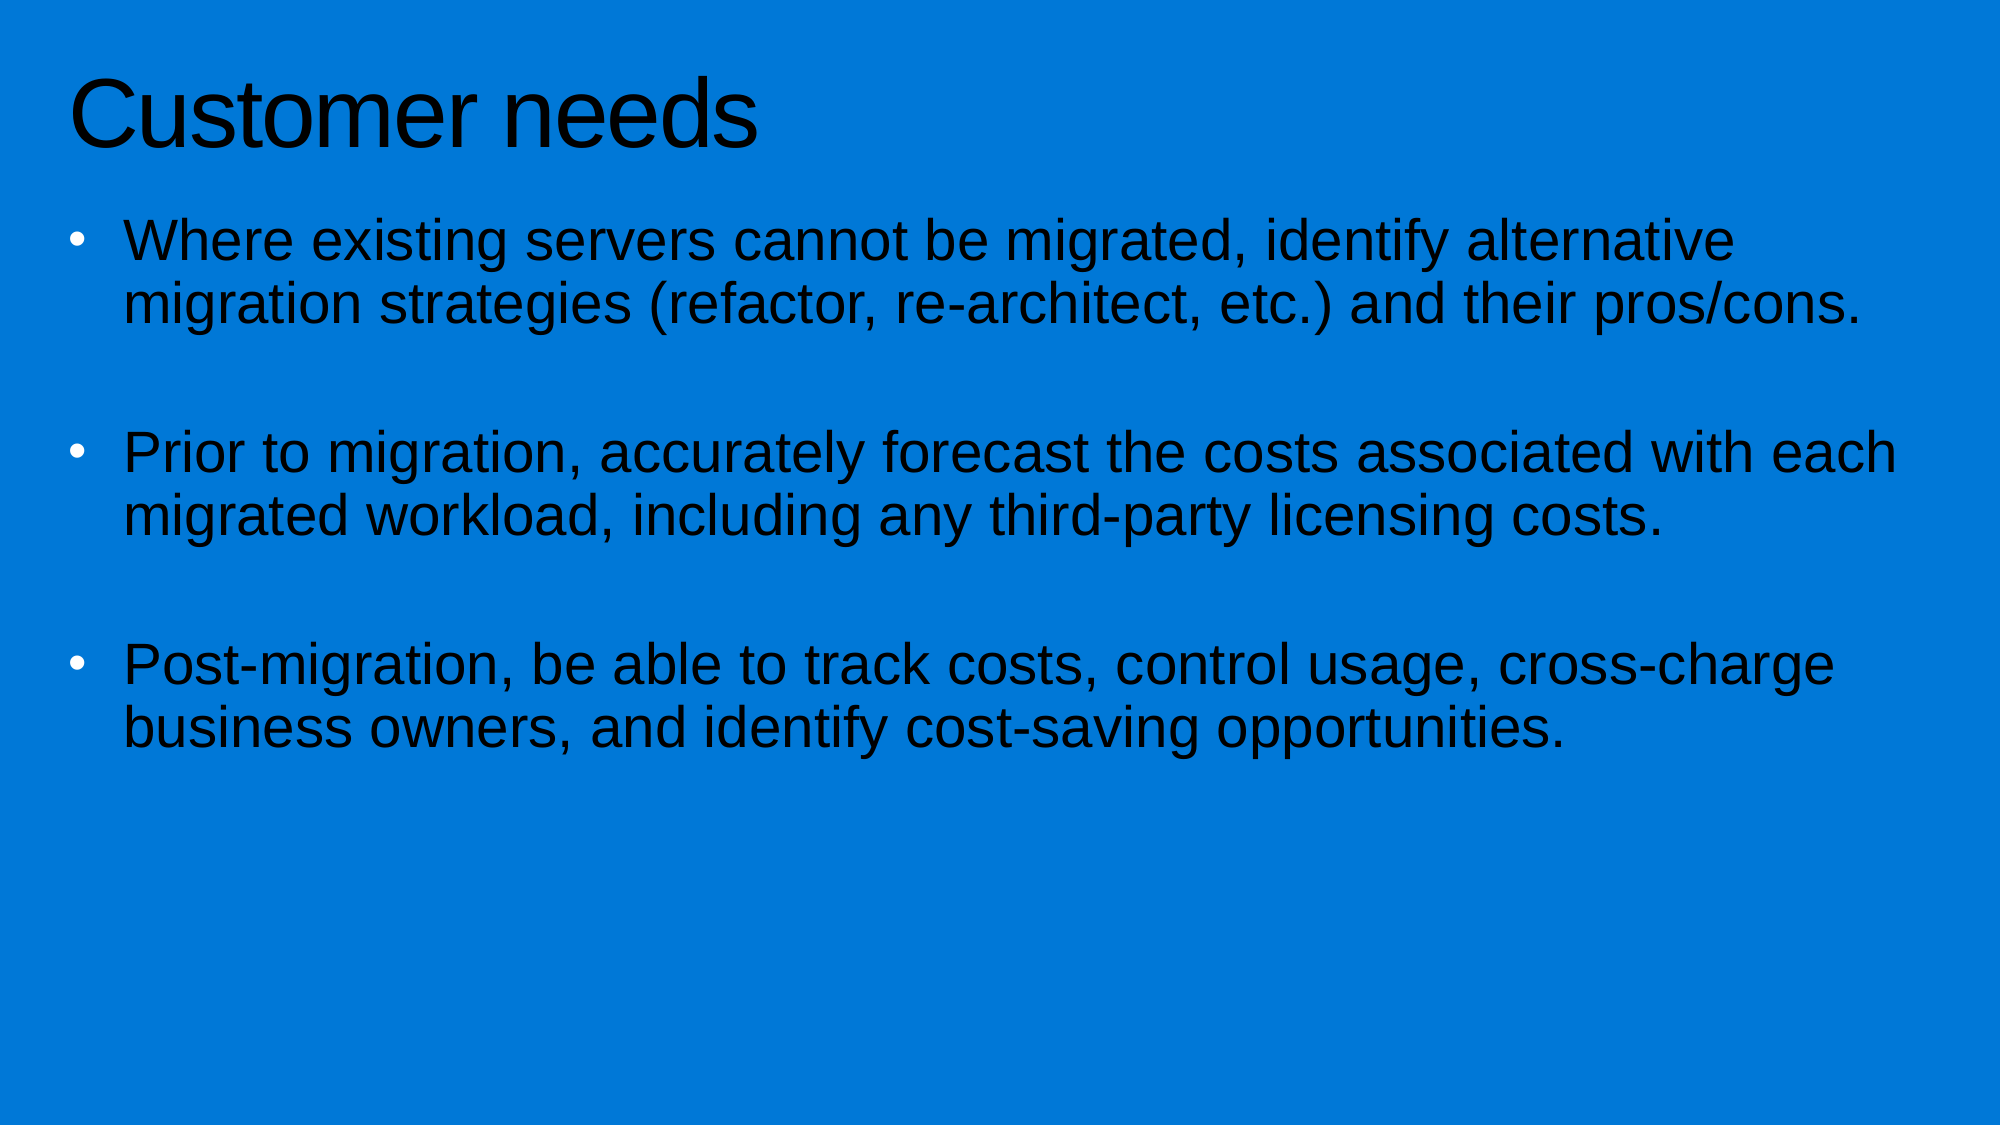

# Customer needs
Where existing servers cannot be migrated, identify alternative migration strategies (refactor, re-architect, etc.) and their pros/cons.

Prior to migration, accurately forecast the costs associated with each migrated workload, including any third-party licensing costs.

Post-migration, be able to track costs, control usage, cross-charge business owners, and identify cost-saving opportunities.